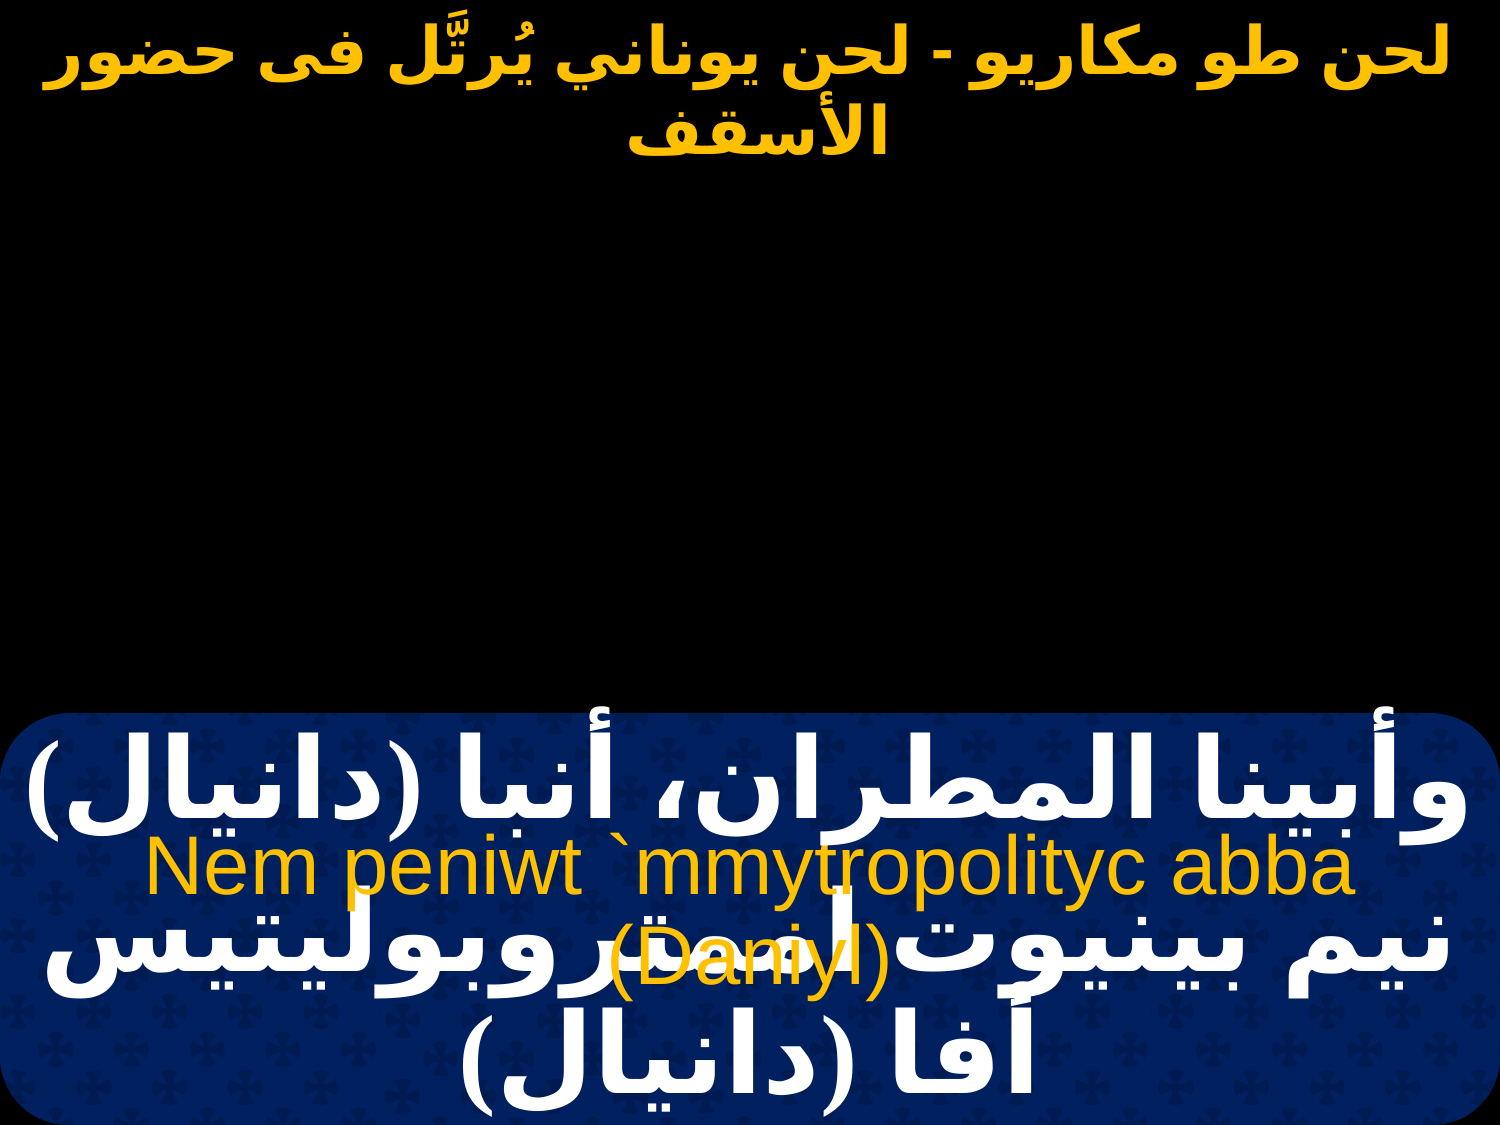

#
وأبينا المطران، أنبا (دانيال)
Nem peniwt `mmytropolityc abba (Daniyl)
نيم بينيوت اممتروبوليتيس أفا (دانيال)